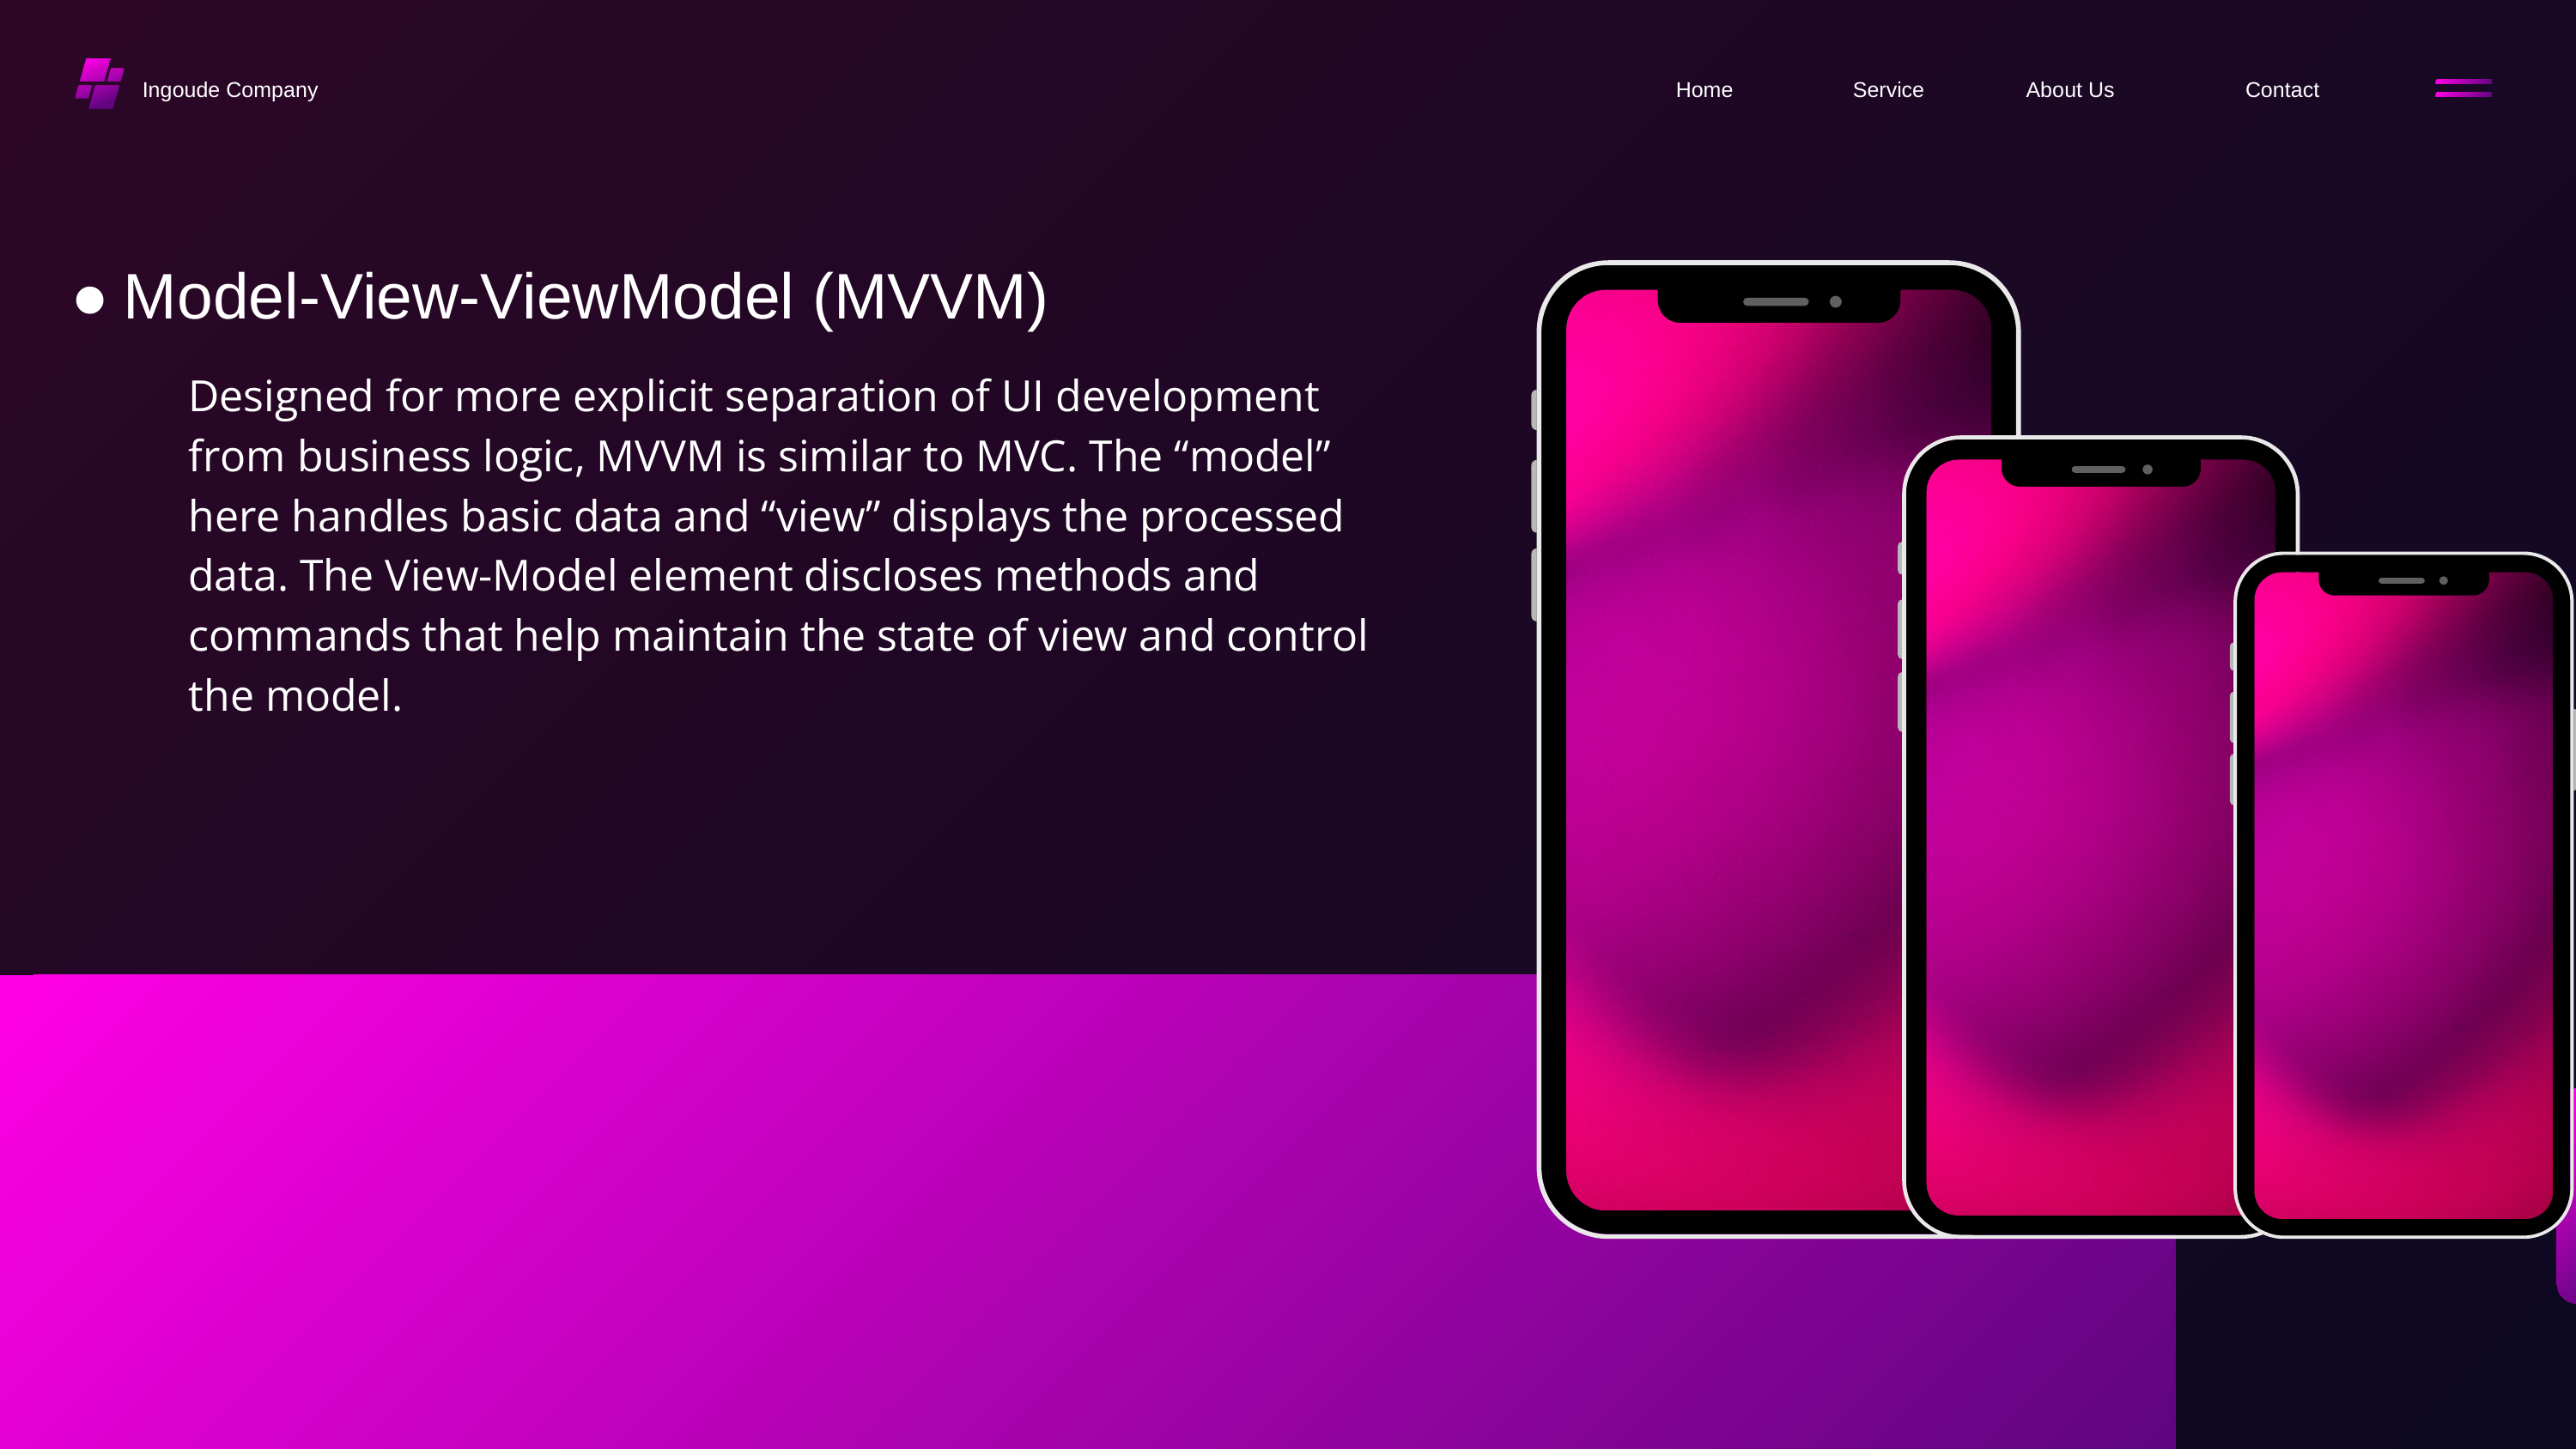

Ingoude Company
Home
Service
About Us
Contact

⦁ Model-View-ViewModel (MVVM)

Designed for more explicit separation of UI development from business logic, MVVM is similar to MVC. The “model” here handles basic data and “view” displays the processed data. The View-Model element discloses methods and commands that help maintain the state of view and control the model.